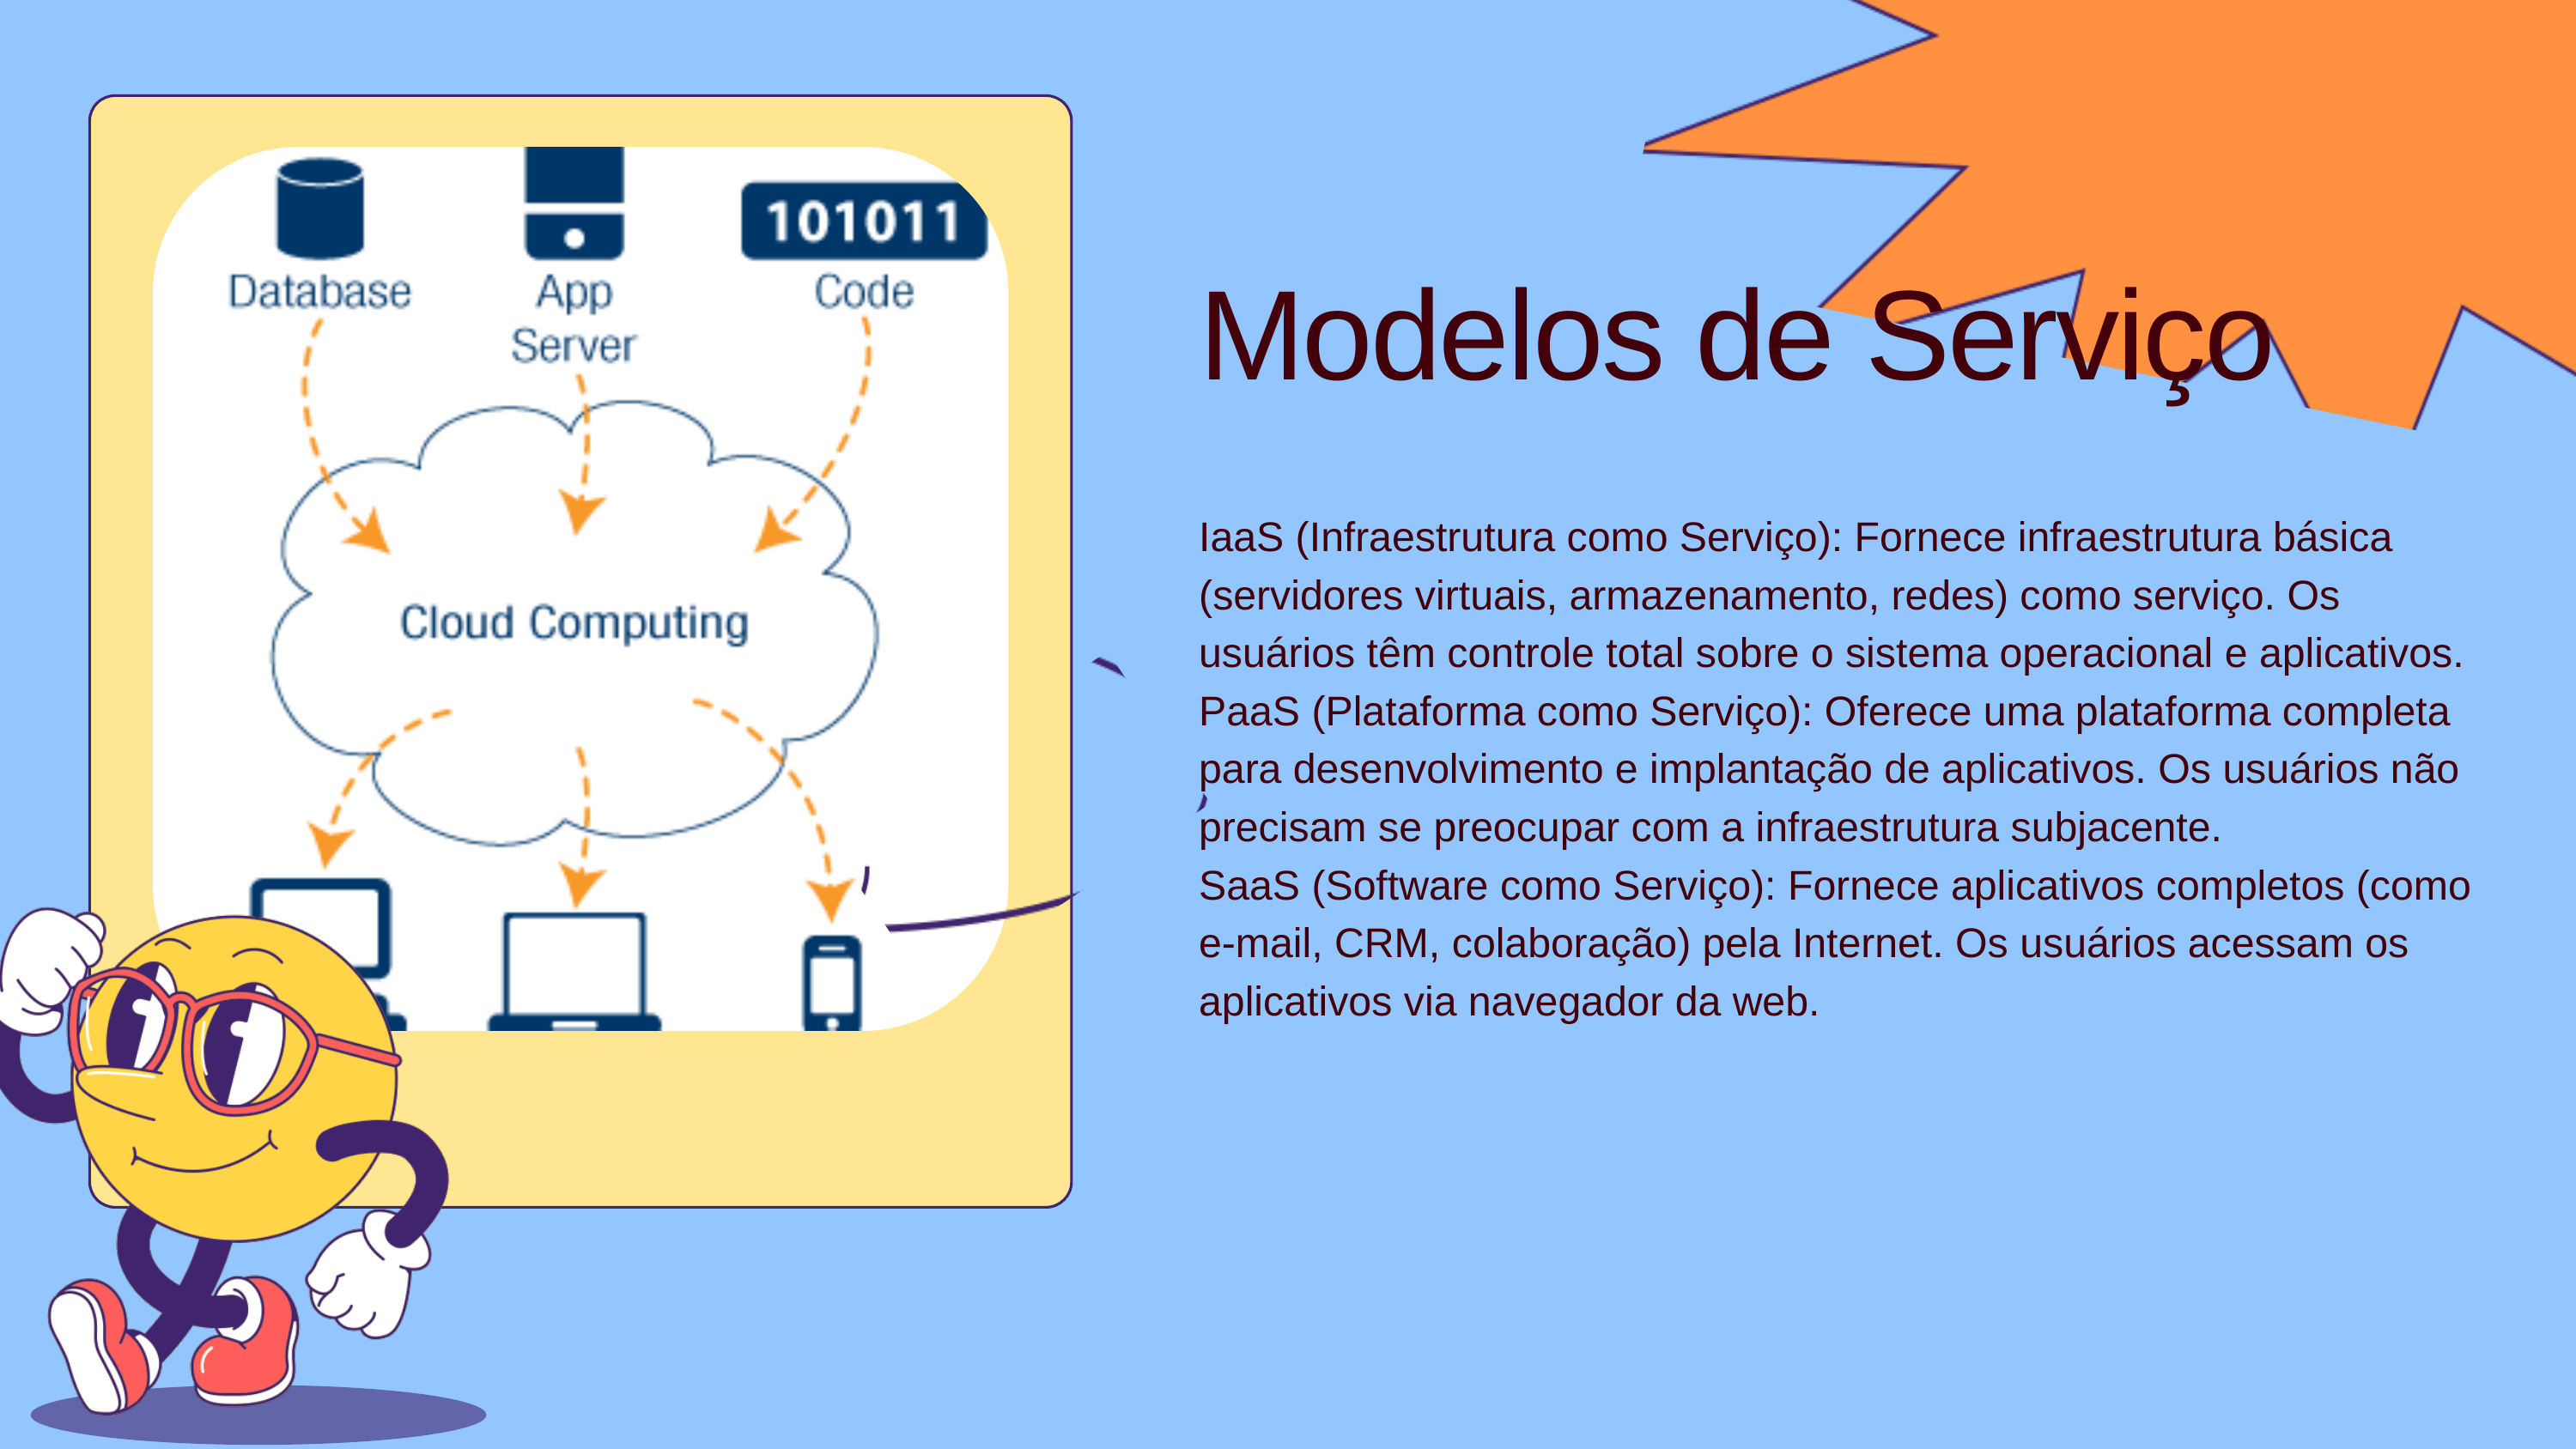

Modelos de Serviço

IaaS (Infraestrutura como Serviço): Fornece infraestrutura básica (servidores virtuais, armazenamento, redes) como serviço. Os usuários têm controle total sobre o sistema operacional e aplicativos.
PaaS (Plataforma como Serviço): Oferece uma plataforma completa para desenvolvimento e implantação de aplicativos. Os usuários não precisam se preocupar com a infraestrutura subjacente.
SaaS (Software como Serviço): Fornece aplicativos completos (como e-mail, CRM, colaboração) pela Internet. Os usuários acessam os aplicativos via navegador da web.